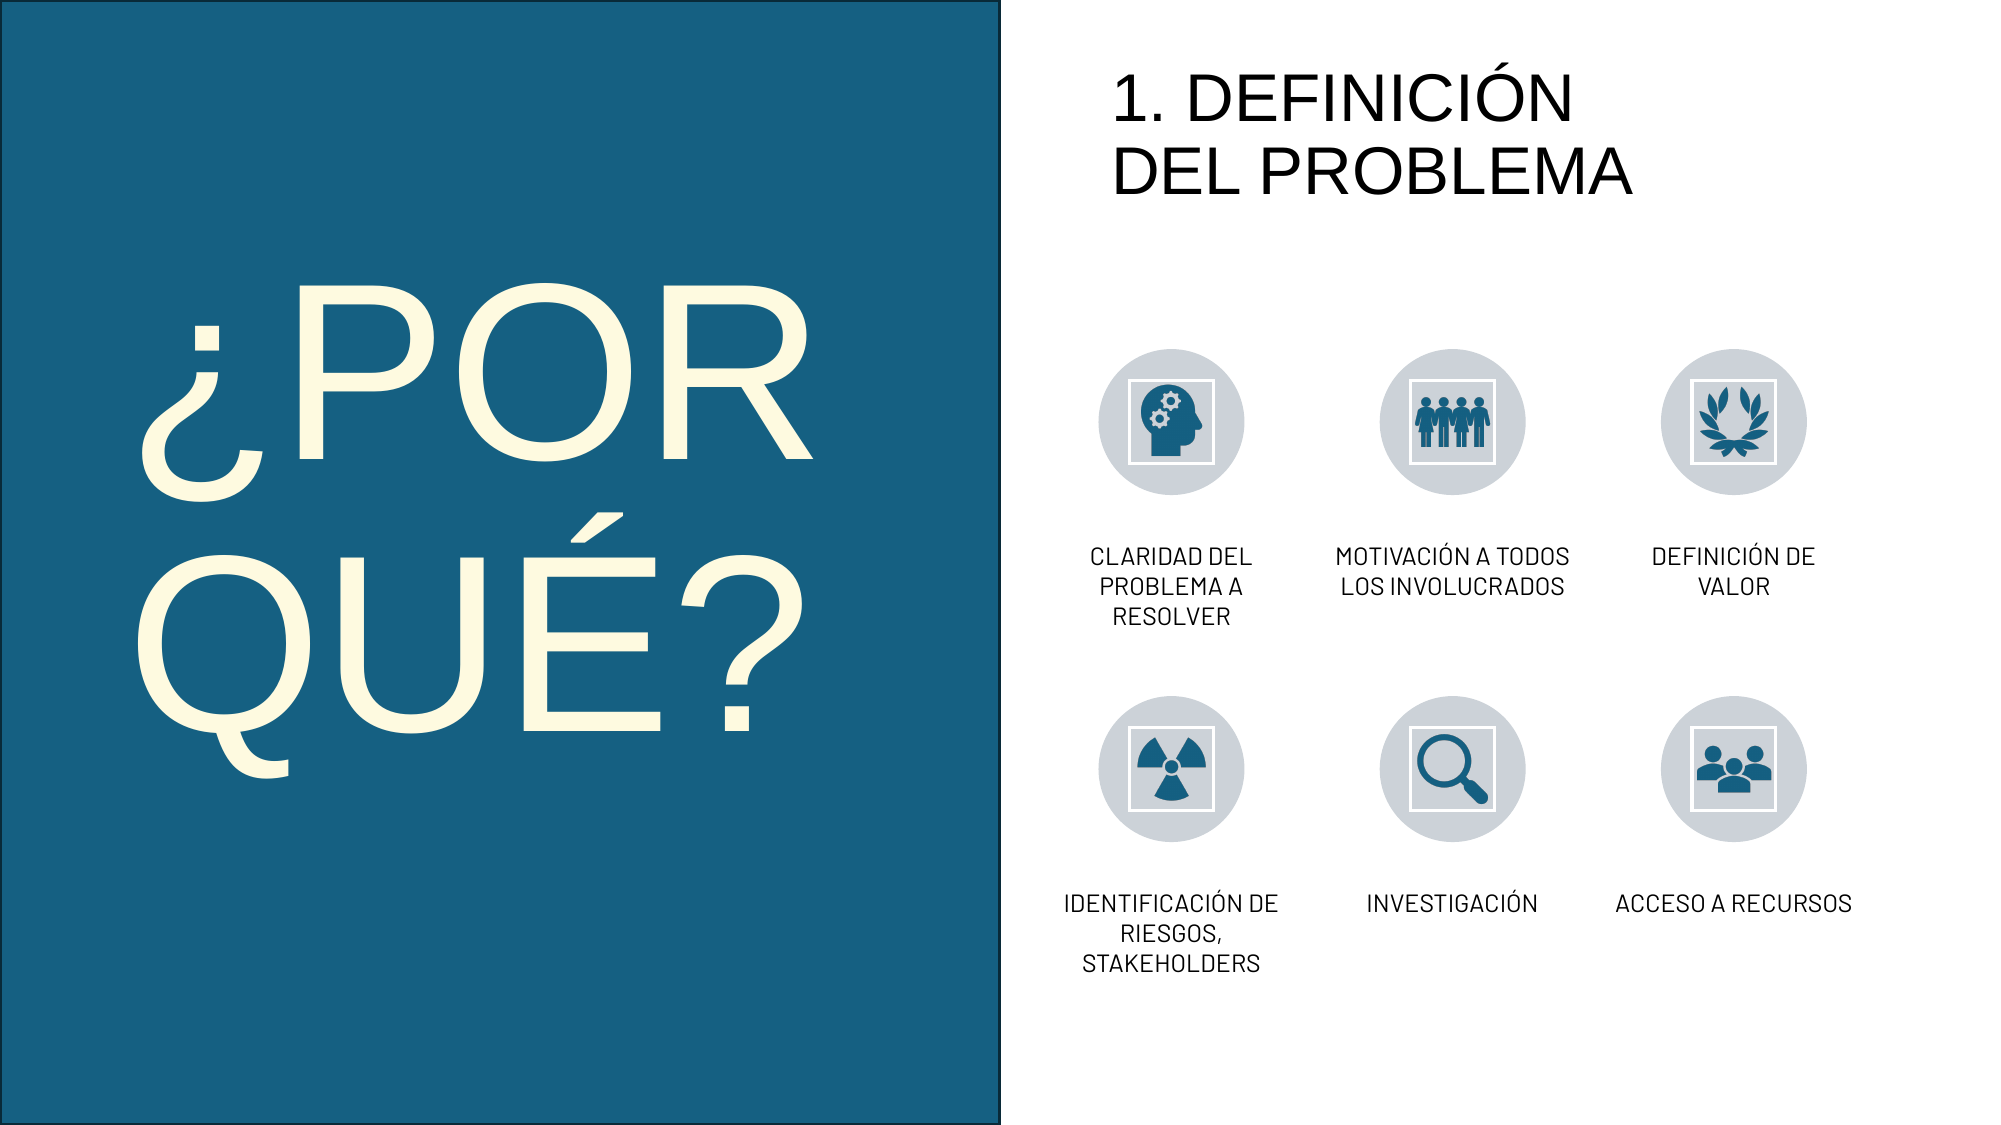

1. DEFINICIÓN DEL PROBLEMA
¿POR QUÉ?
Claridad del problema a resolver
Motivación a todos los involucrados
Definición de valor
Identificación de riesgos, stakeholders
Investigación
Acceso a recursos